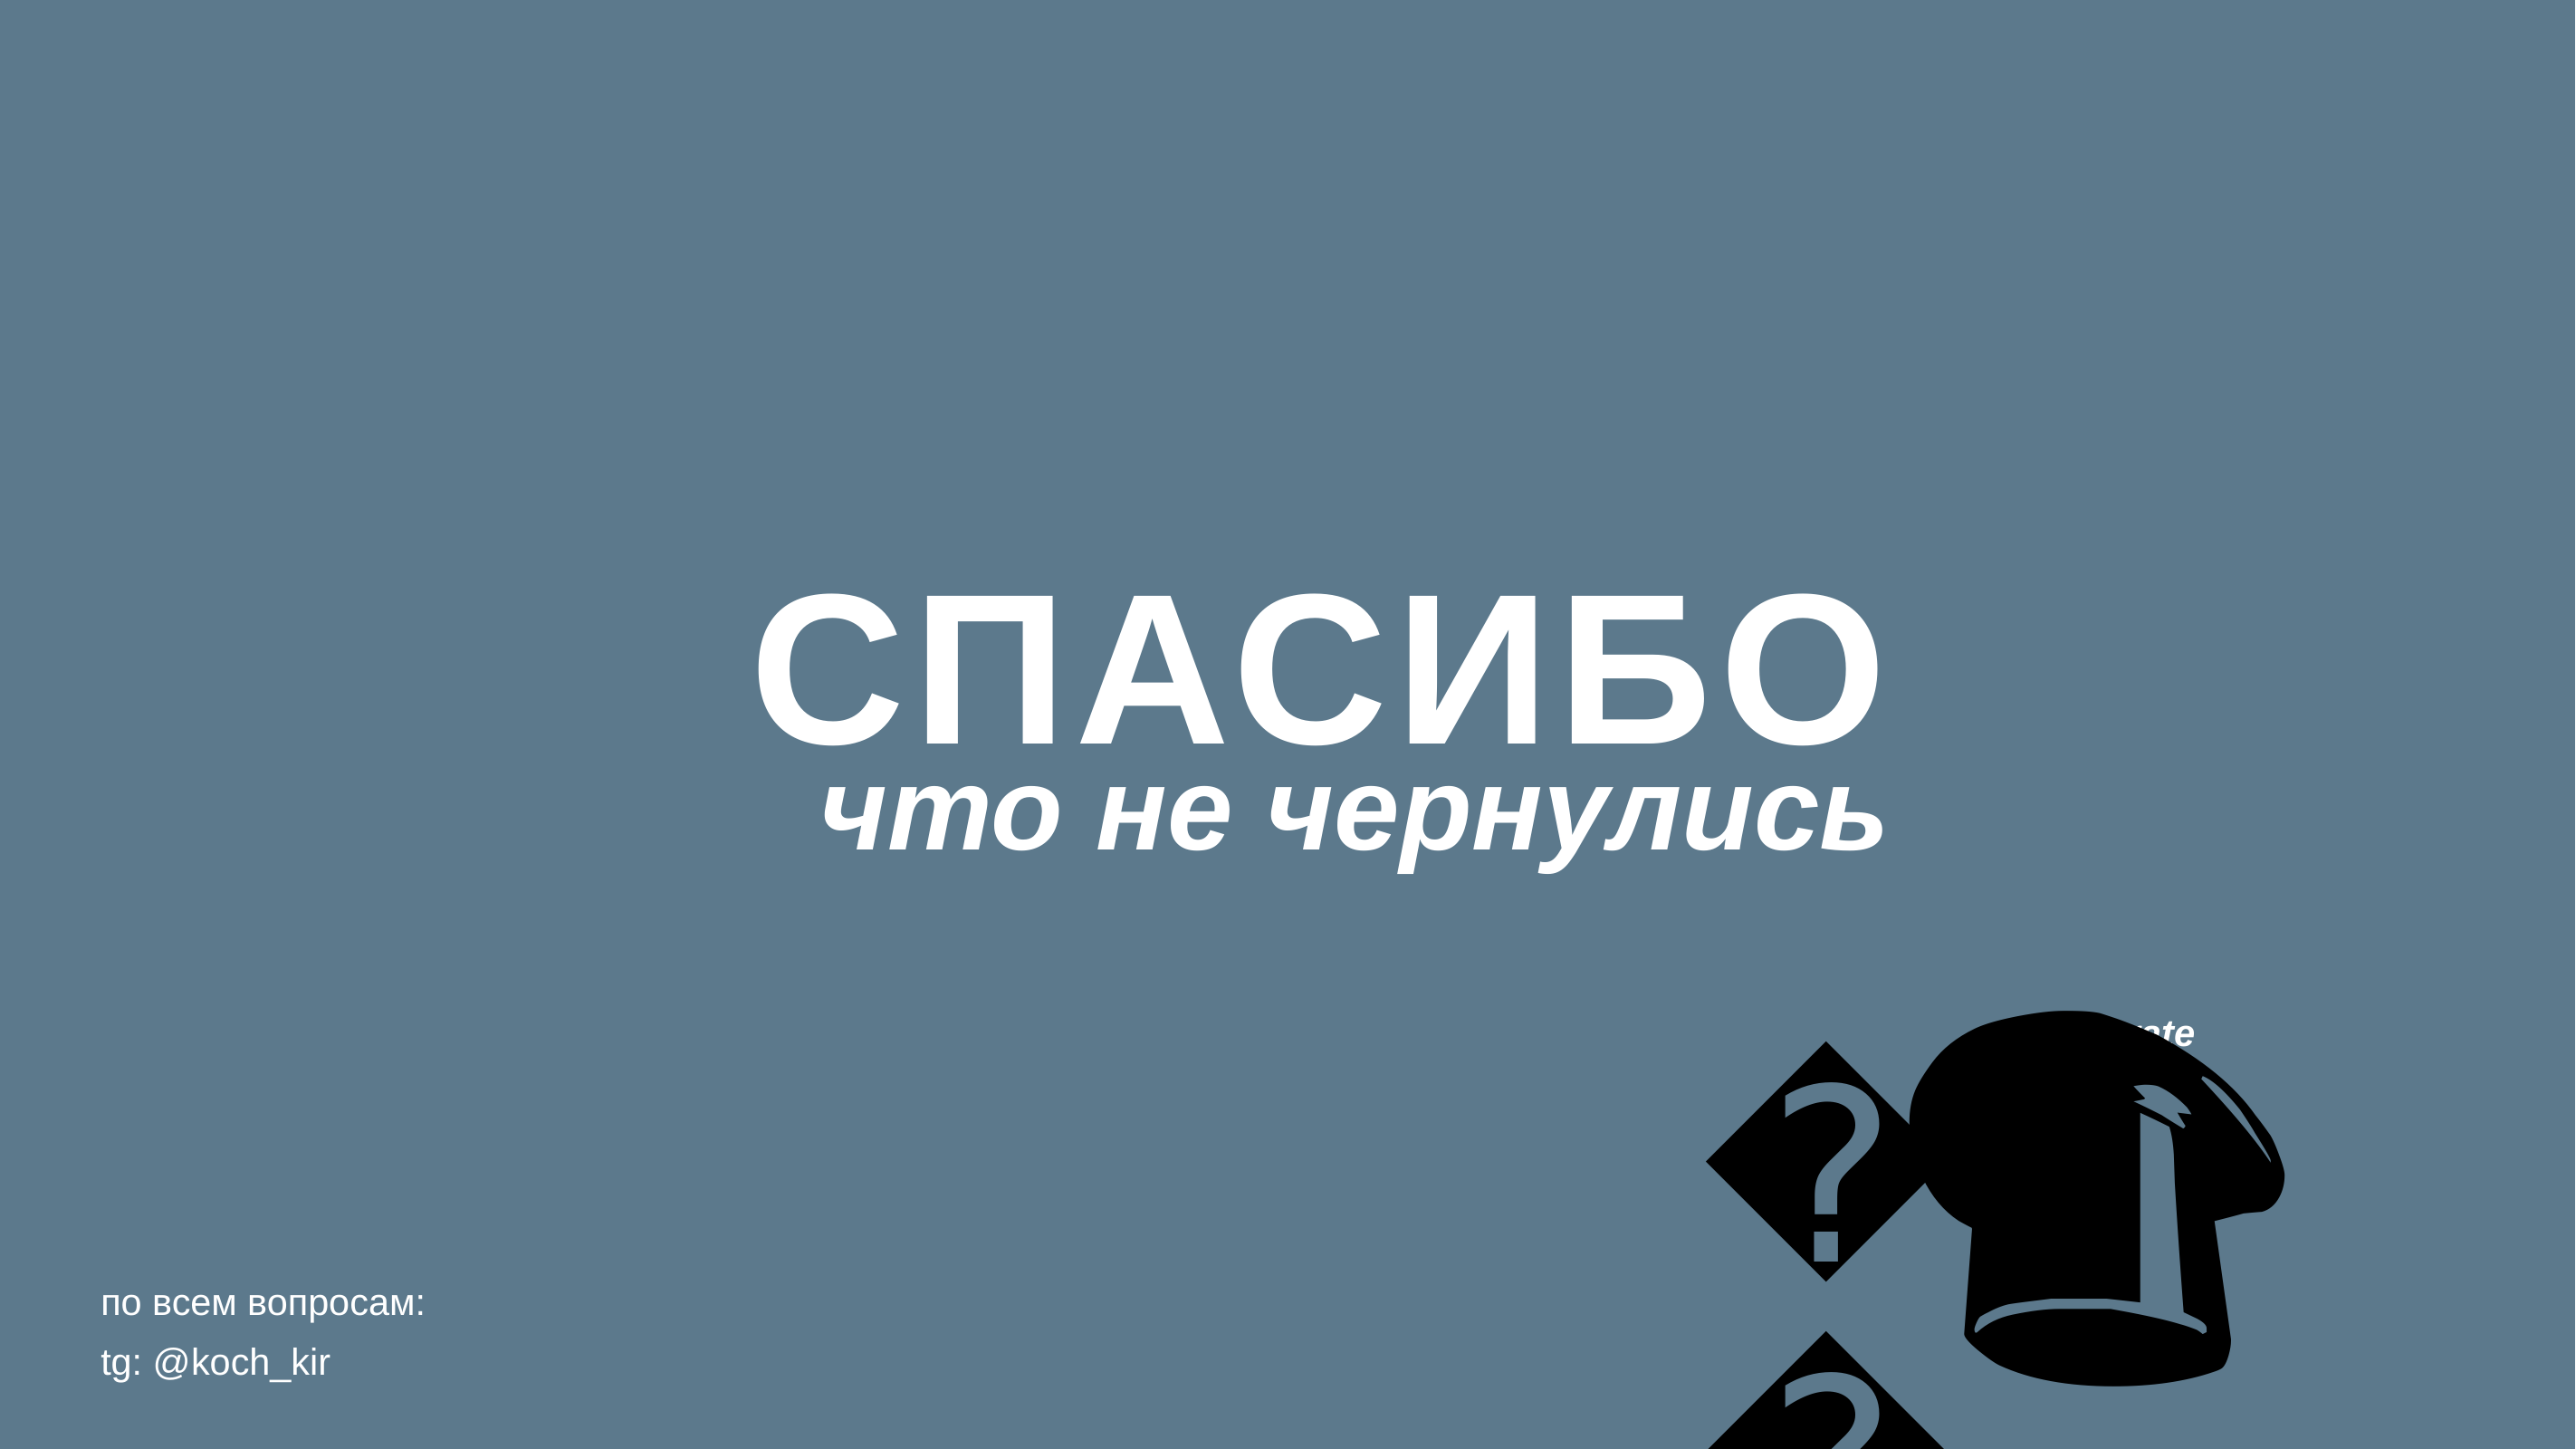

СПАСИБО
что не чернулись
🎩
Churn-rate
🪄
по всем вопросам:
tg: @koch_kir